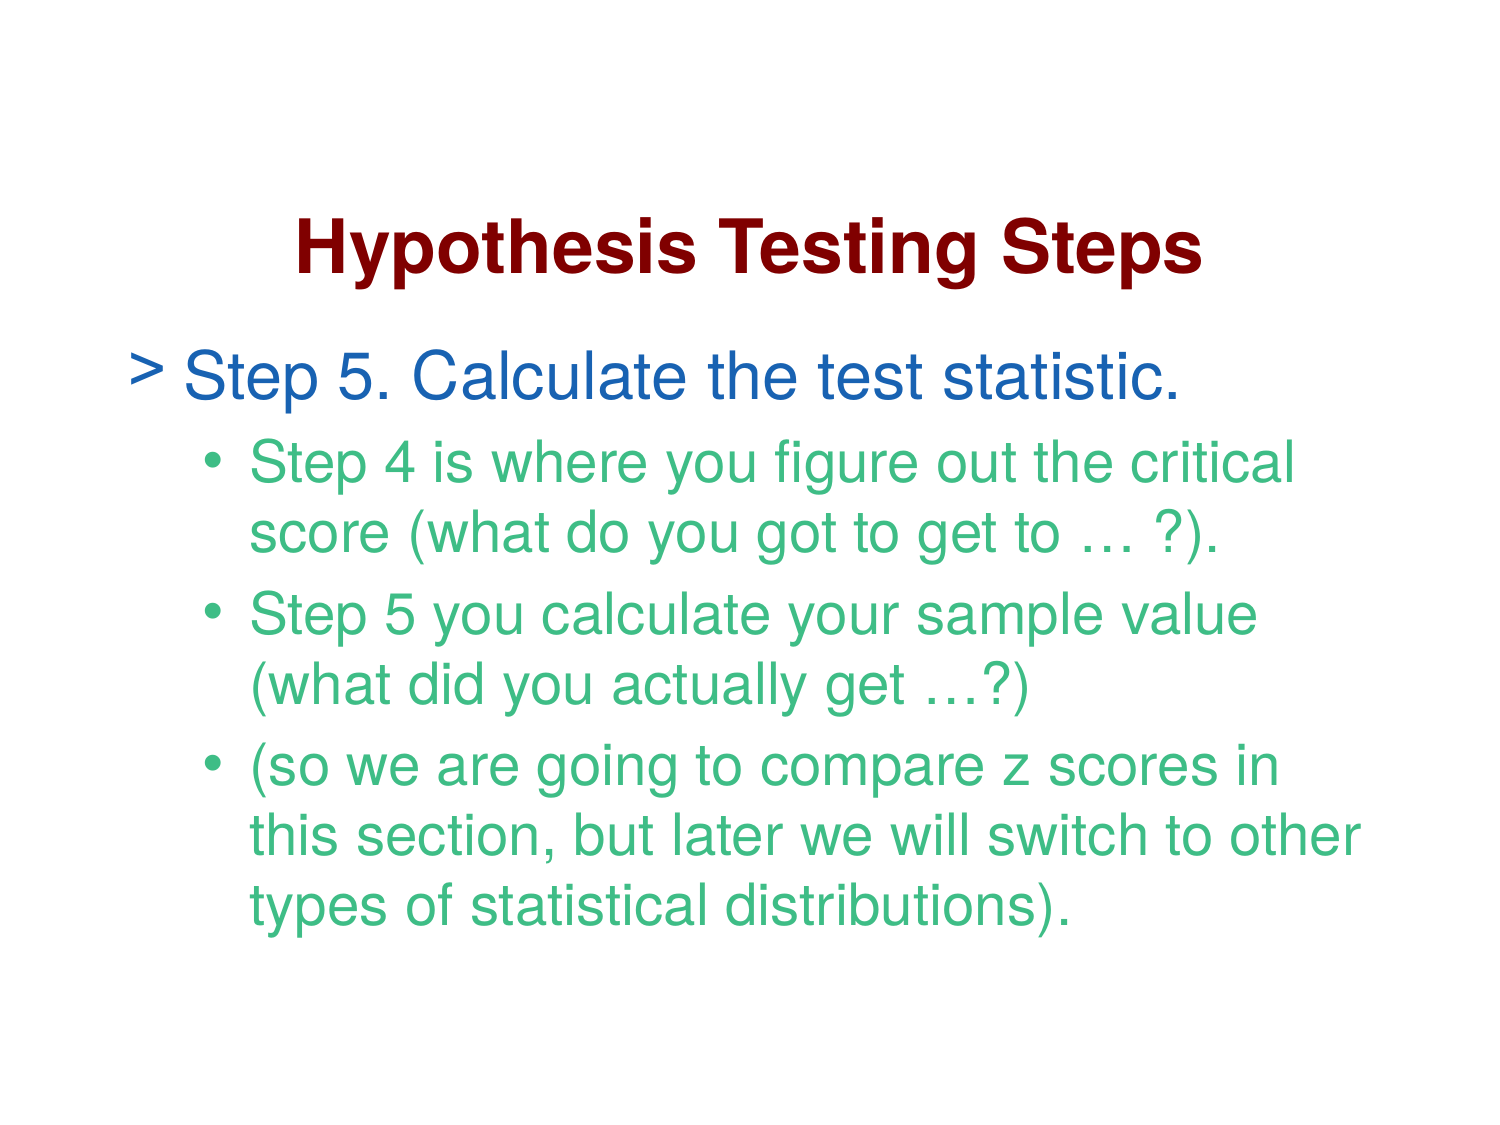

# Hypothesis Testing Steps
Step 5. Calculate the test statistic.
Step 4 is where you figure out the critical score (what do you got to get to … ?).
Step 5 you calculate your sample value (what did you actually get …?)
(so we are going to compare z scores in this section, but later we will switch to other types of statistical distributions).